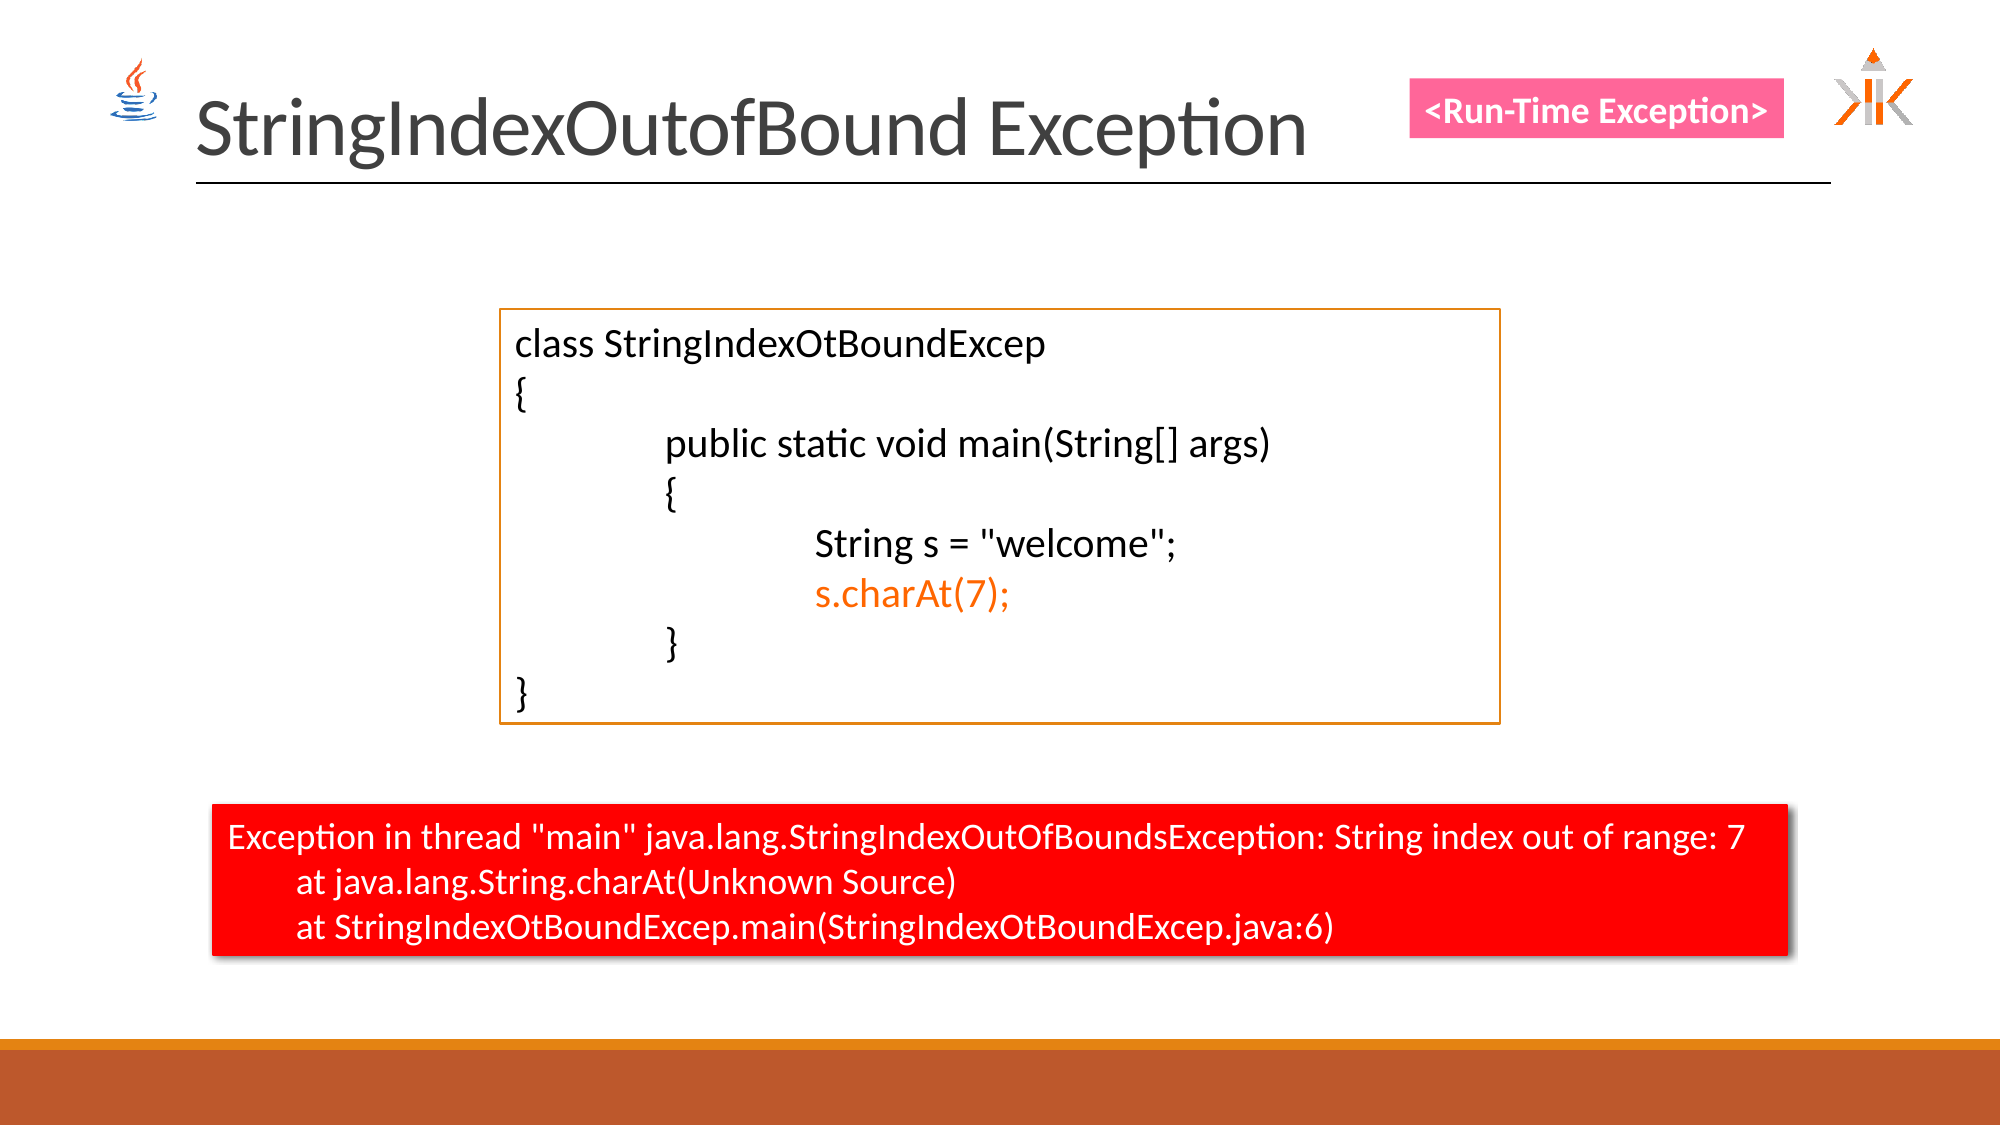

# StringIndexOutofBound Exception
<Run-Time Exception>

class StringIndexOtBoundExcep
{
	public static void main(String[] args)
	{
		String s = "welcome";
		s.charAt(7);
	}
}
Exception in thread "main" java.lang.StringIndexOutOfBoundsException: String index out of range: 7
        at java.lang.String.charAt(Unknown Source)
        at StringIndexOtBoundExcep.main(StringIndexOtBoundExcep.java:6)